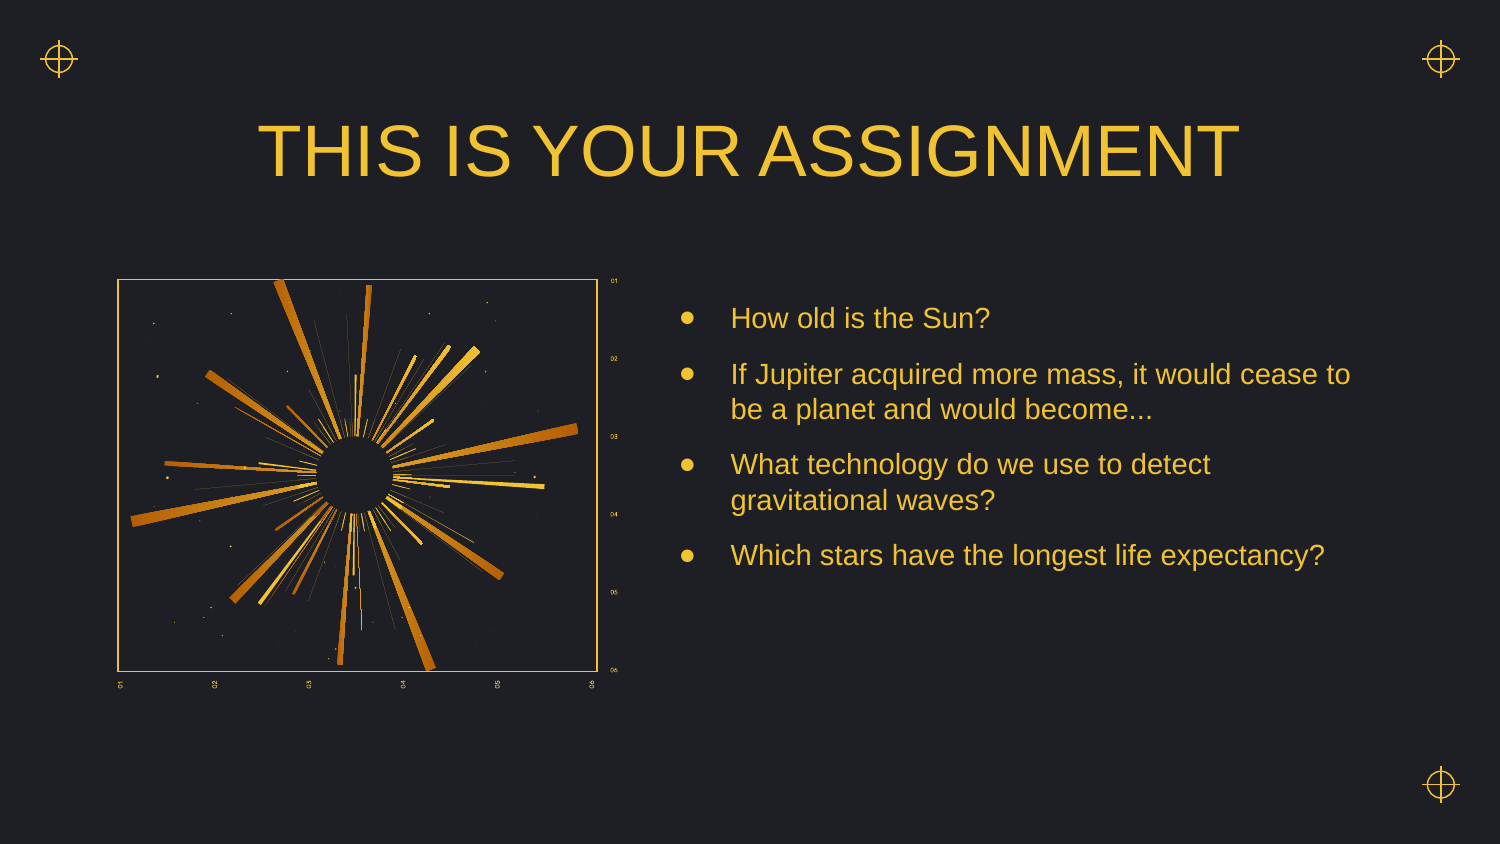

# THIS IS YOUR ASSIGNMENT

How old is the Sun?
If Jupiter acquired more mass, it would cease to be a planet and would become...
What technology do we use to detect gravitational waves?
Which stars have the longest life expectancy?